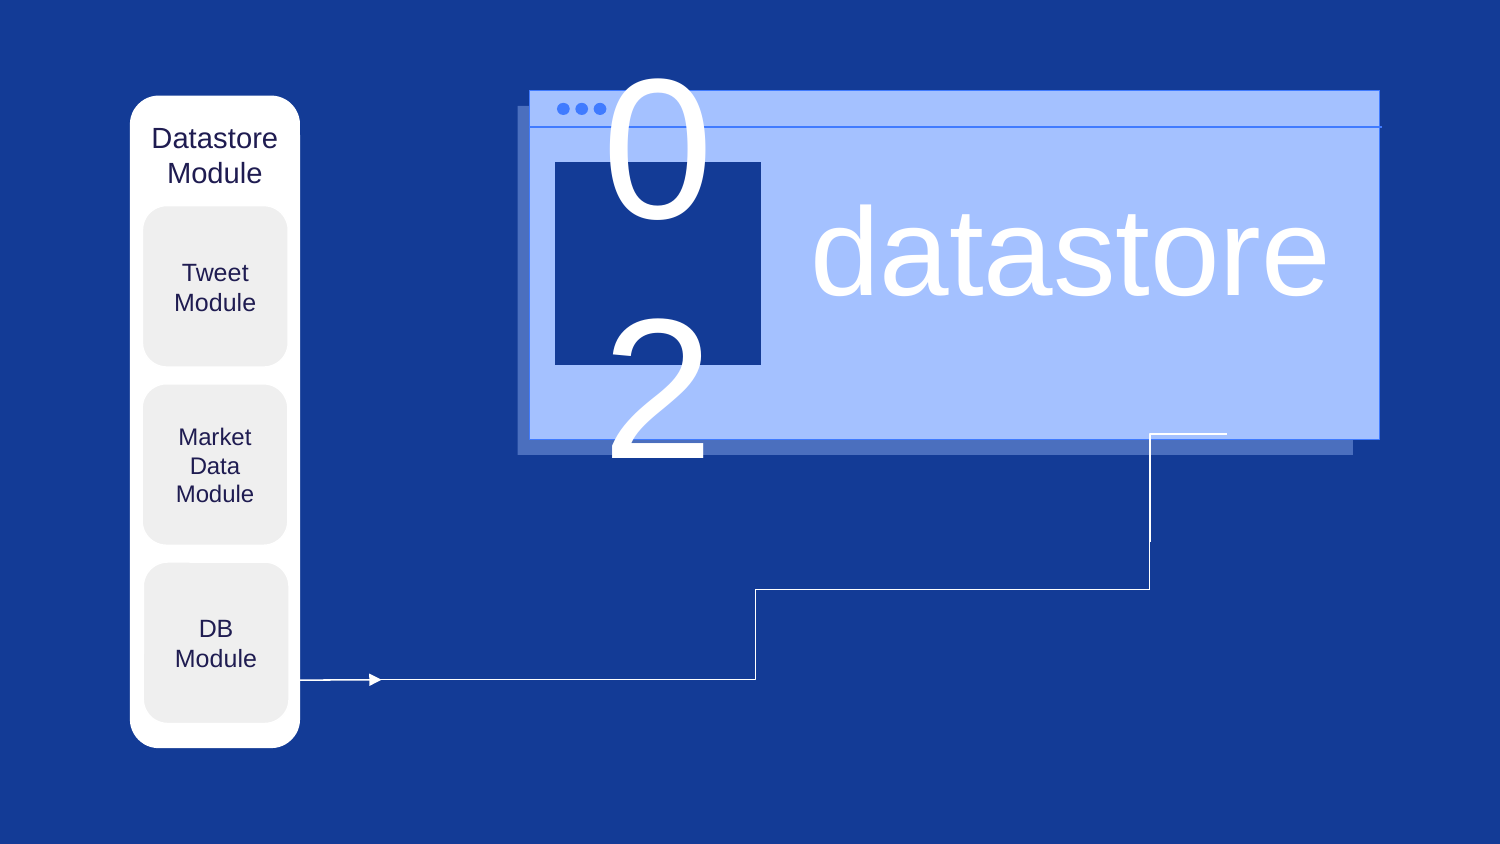

Datastore
Module
# datastore

Tweet
Module
02
Market
Data
Module

DB
Module